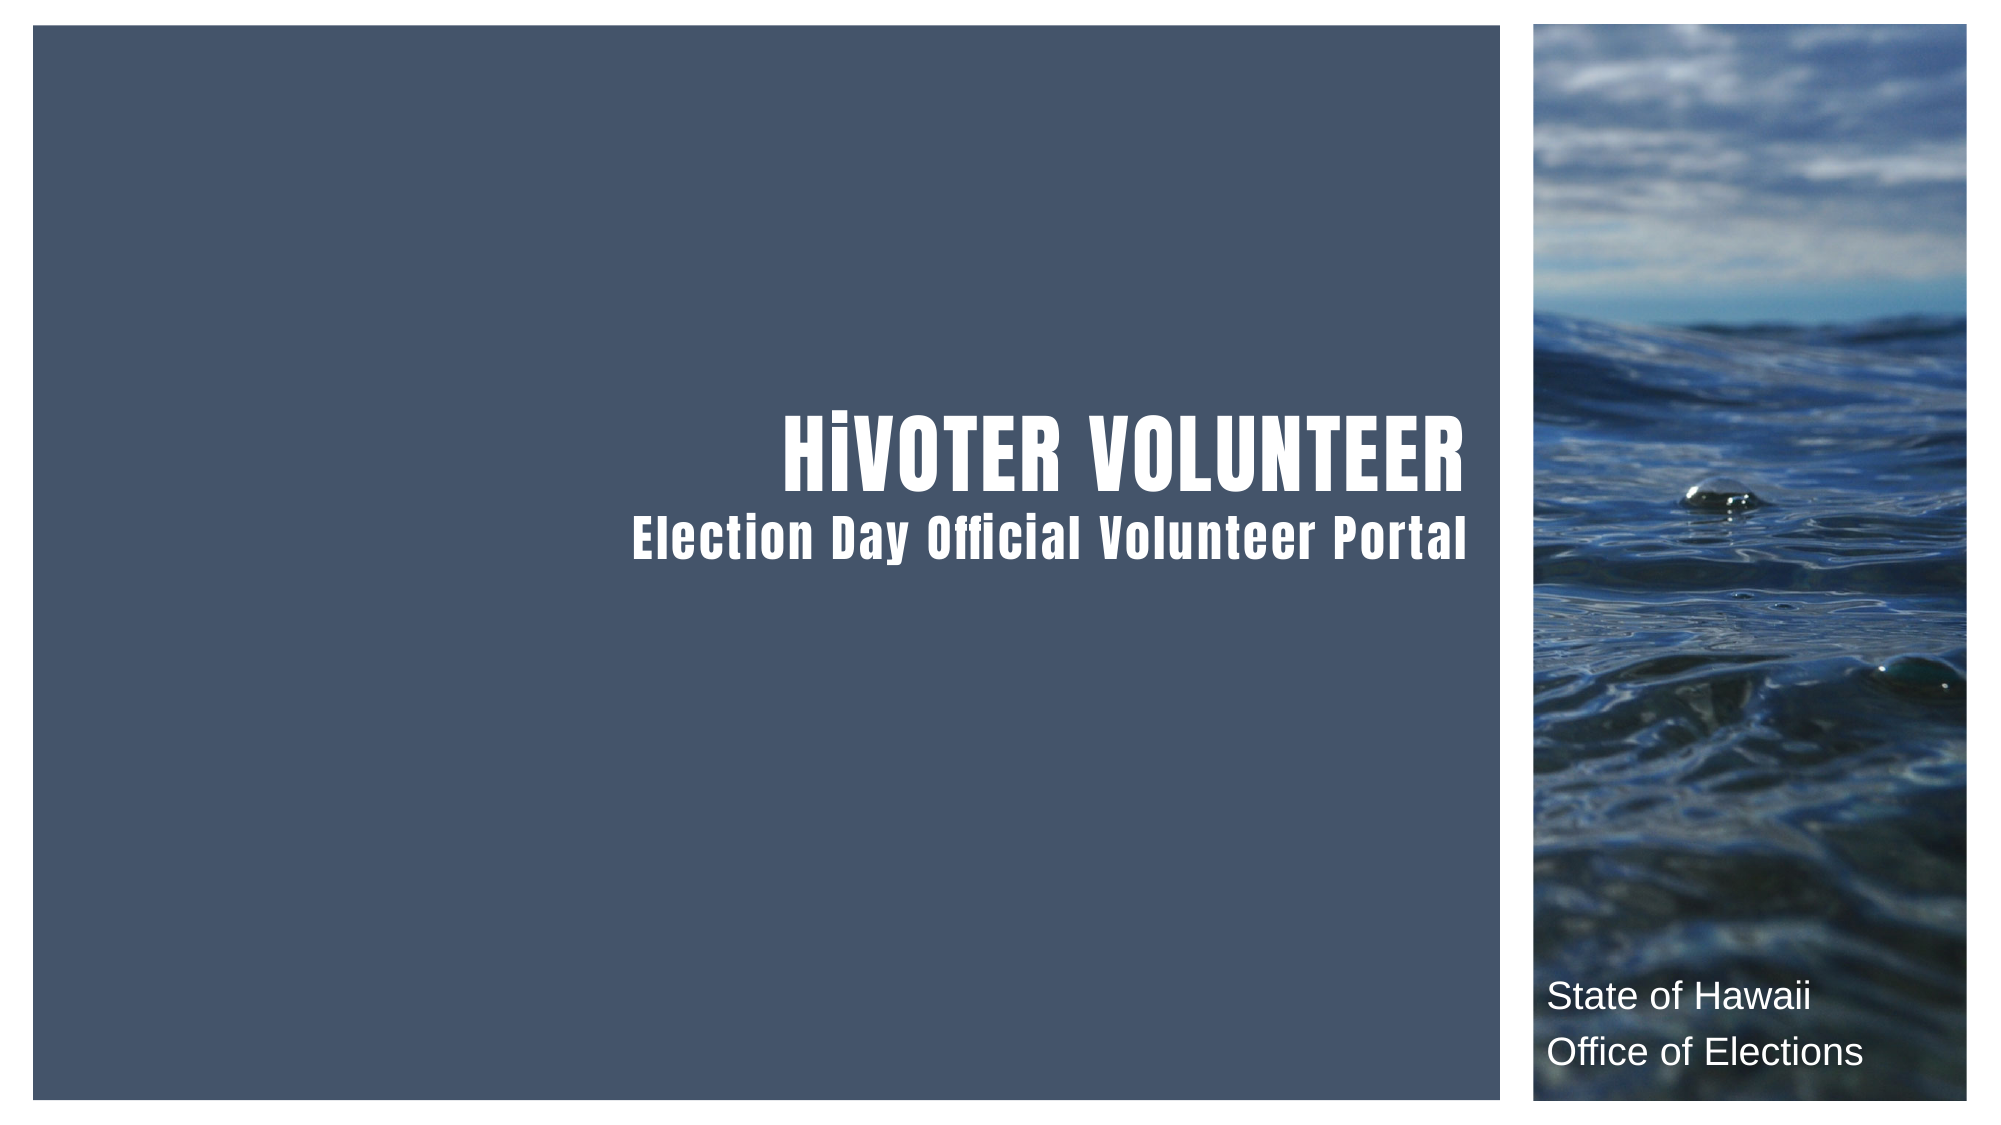

# HiVOTER VOLUNTEER Election Day Official Volunteer Portal
State of Hawaii
Office of Elections